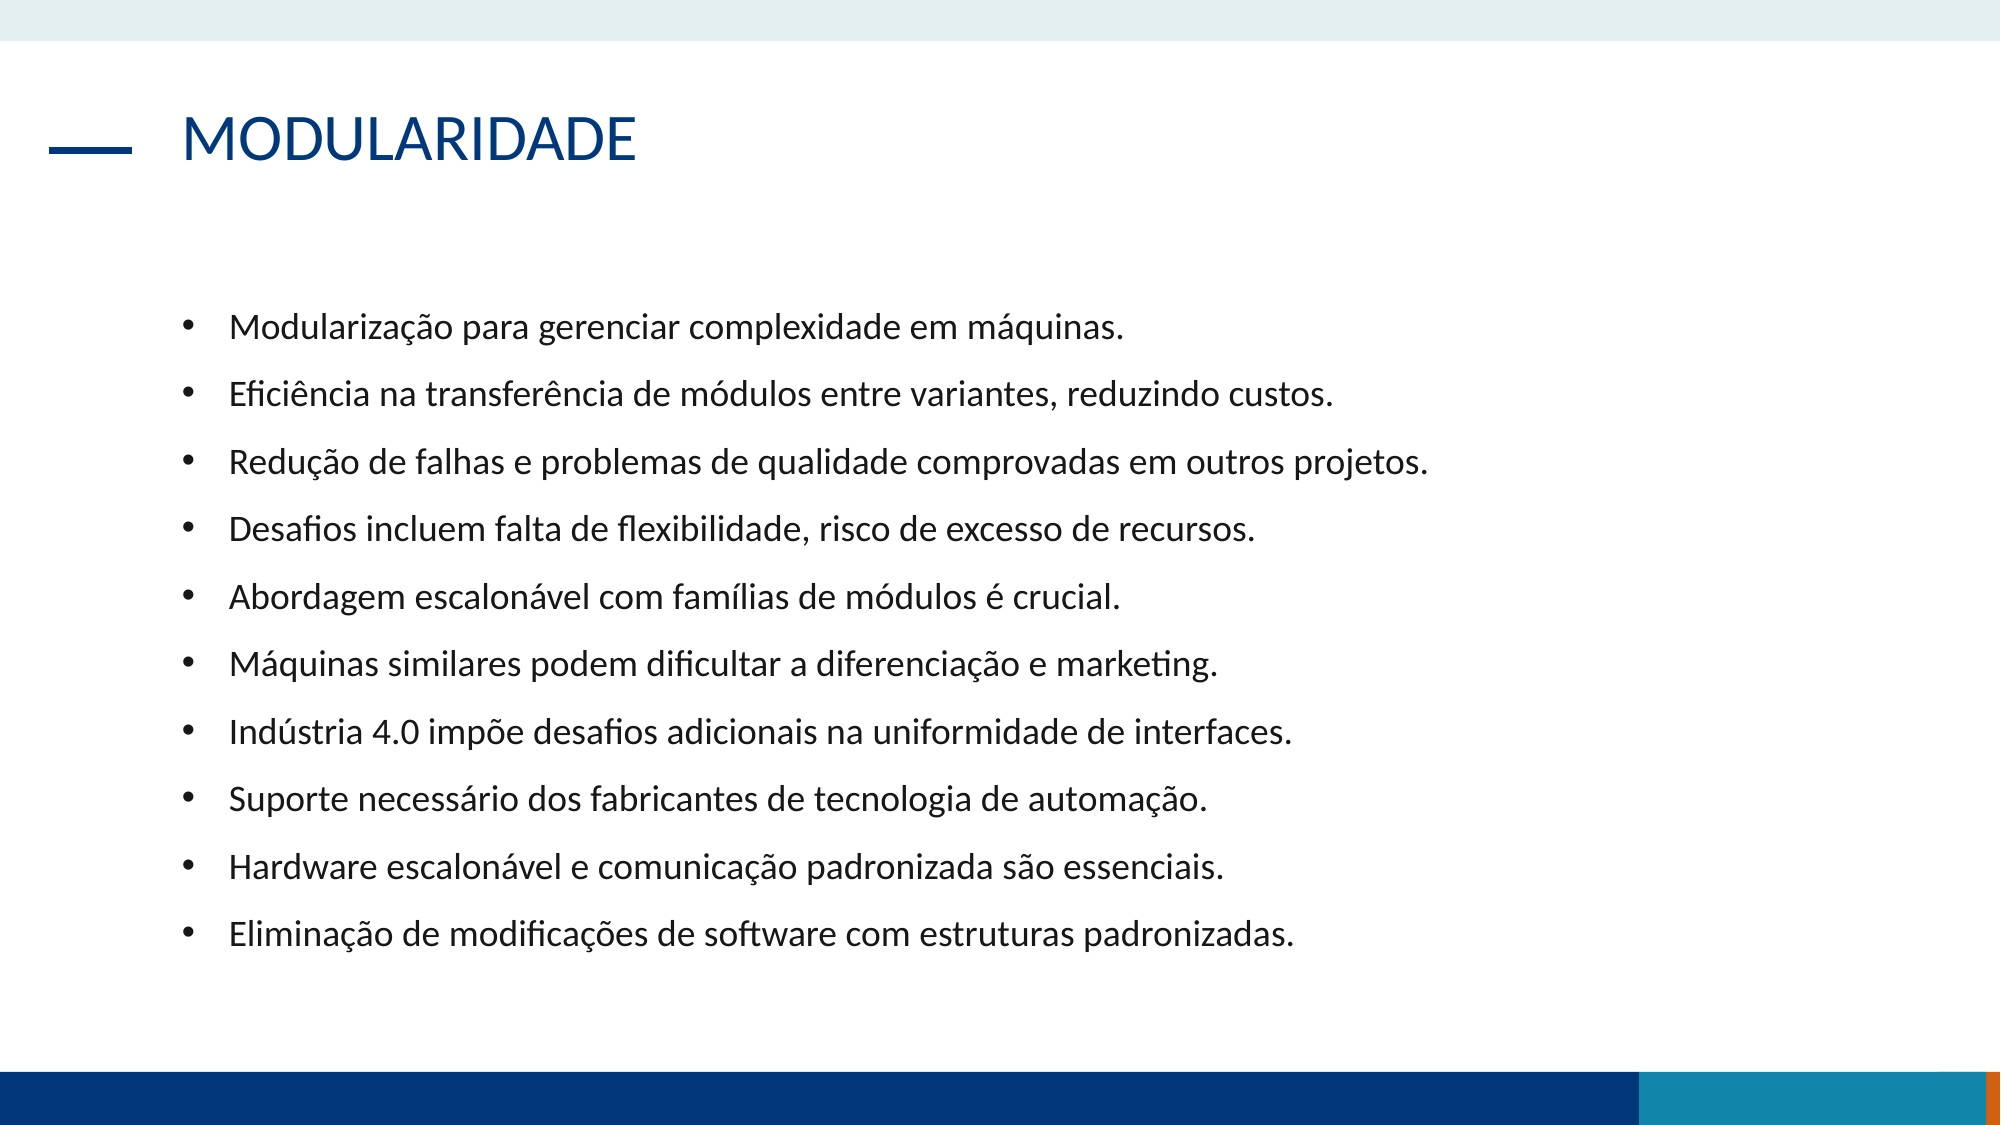

MODULARIDADE
Modularização para gerenciar complexidade em máquinas.
Eficiência na transferência de módulos entre variantes, reduzindo custos.
Redução de falhas e problemas de qualidade comprovadas em outros projetos.
Desafios incluem falta de flexibilidade, risco de excesso de recursos.
Abordagem escalonável com famílias de módulos é crucial.
Máquinas similares podem dificultar a diferenciação e marketing.
Indústria 4.0 impõe desafios adicionais na uniformidade de interfaces.
Suporte necessário dos fabricantes de tecnologia de automação.
Hardware escalonável e comunicação padronizada são essenciais.
Eliminação de modificações de software com estruturas padronizadas.